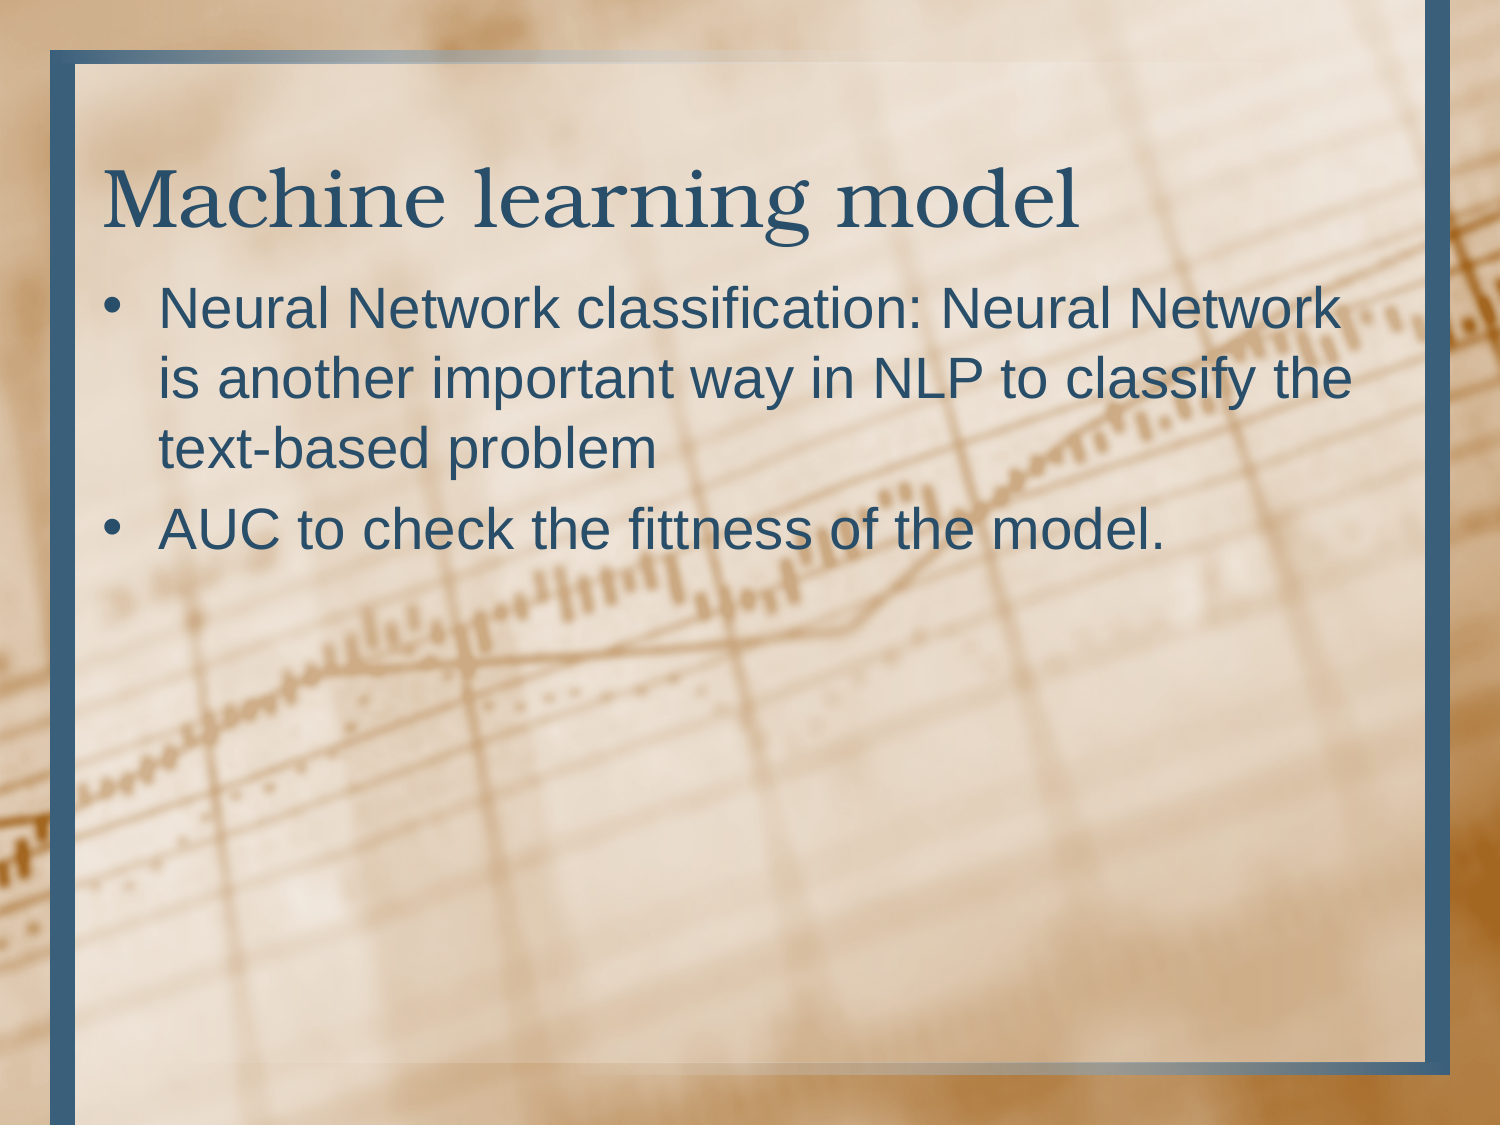

# Machine learning model
Neural Network classification: Neural Network is another important way in NLP to classify the text-based problem
AUC to check the fittness of the model.